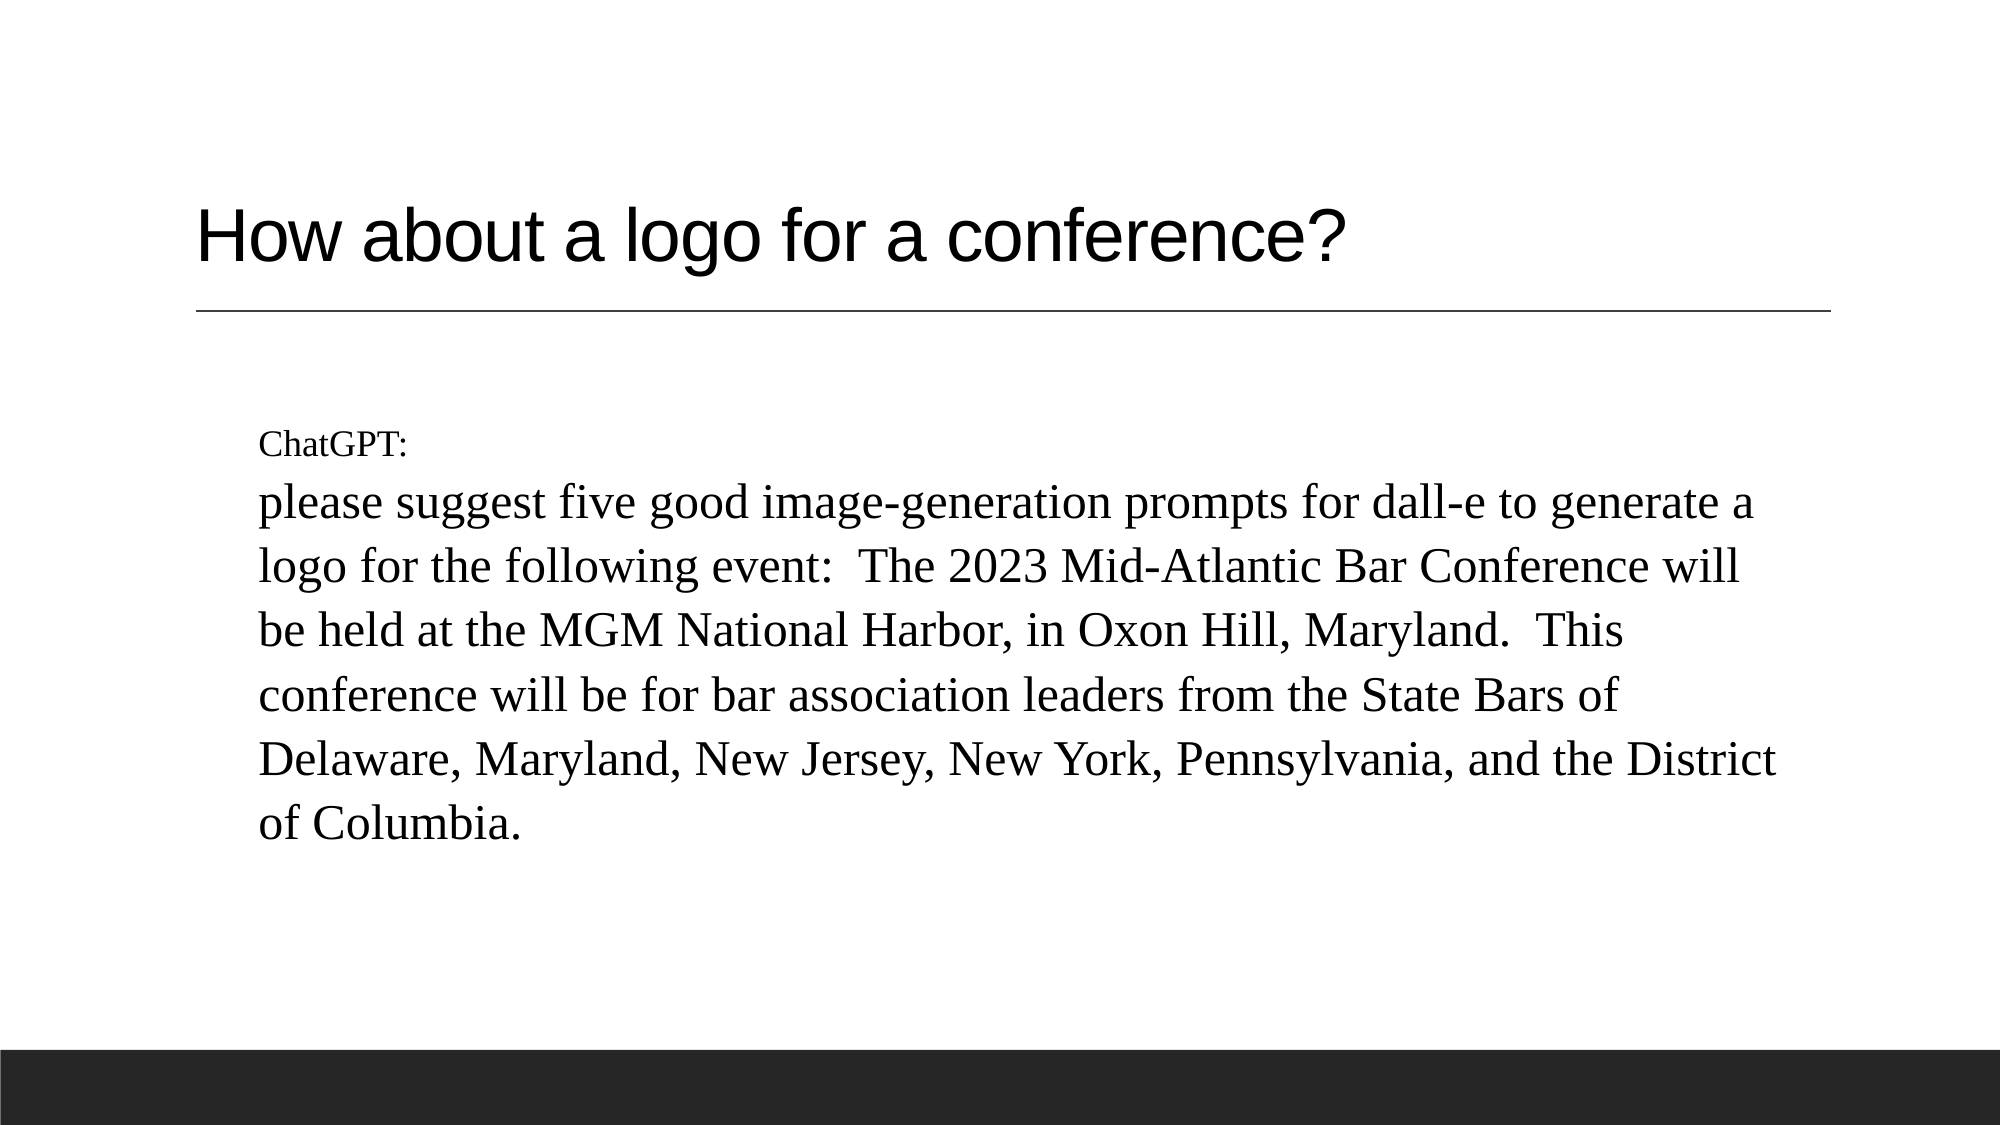

# How about a logo for a conference?
ChatGPT:
please suggest five good image-generation prompts for dall-e to generate a logo for the following event:  The 2023 Mid-Atlantic Bar Conference will be held at the MGM National Harbor, in Oxon Hill, Maryland.  This conference will be for bar association leaders from the State Bars of Delaware, Maryland, New Jersey, New York, Pennsylvania, and the District of Columbia.